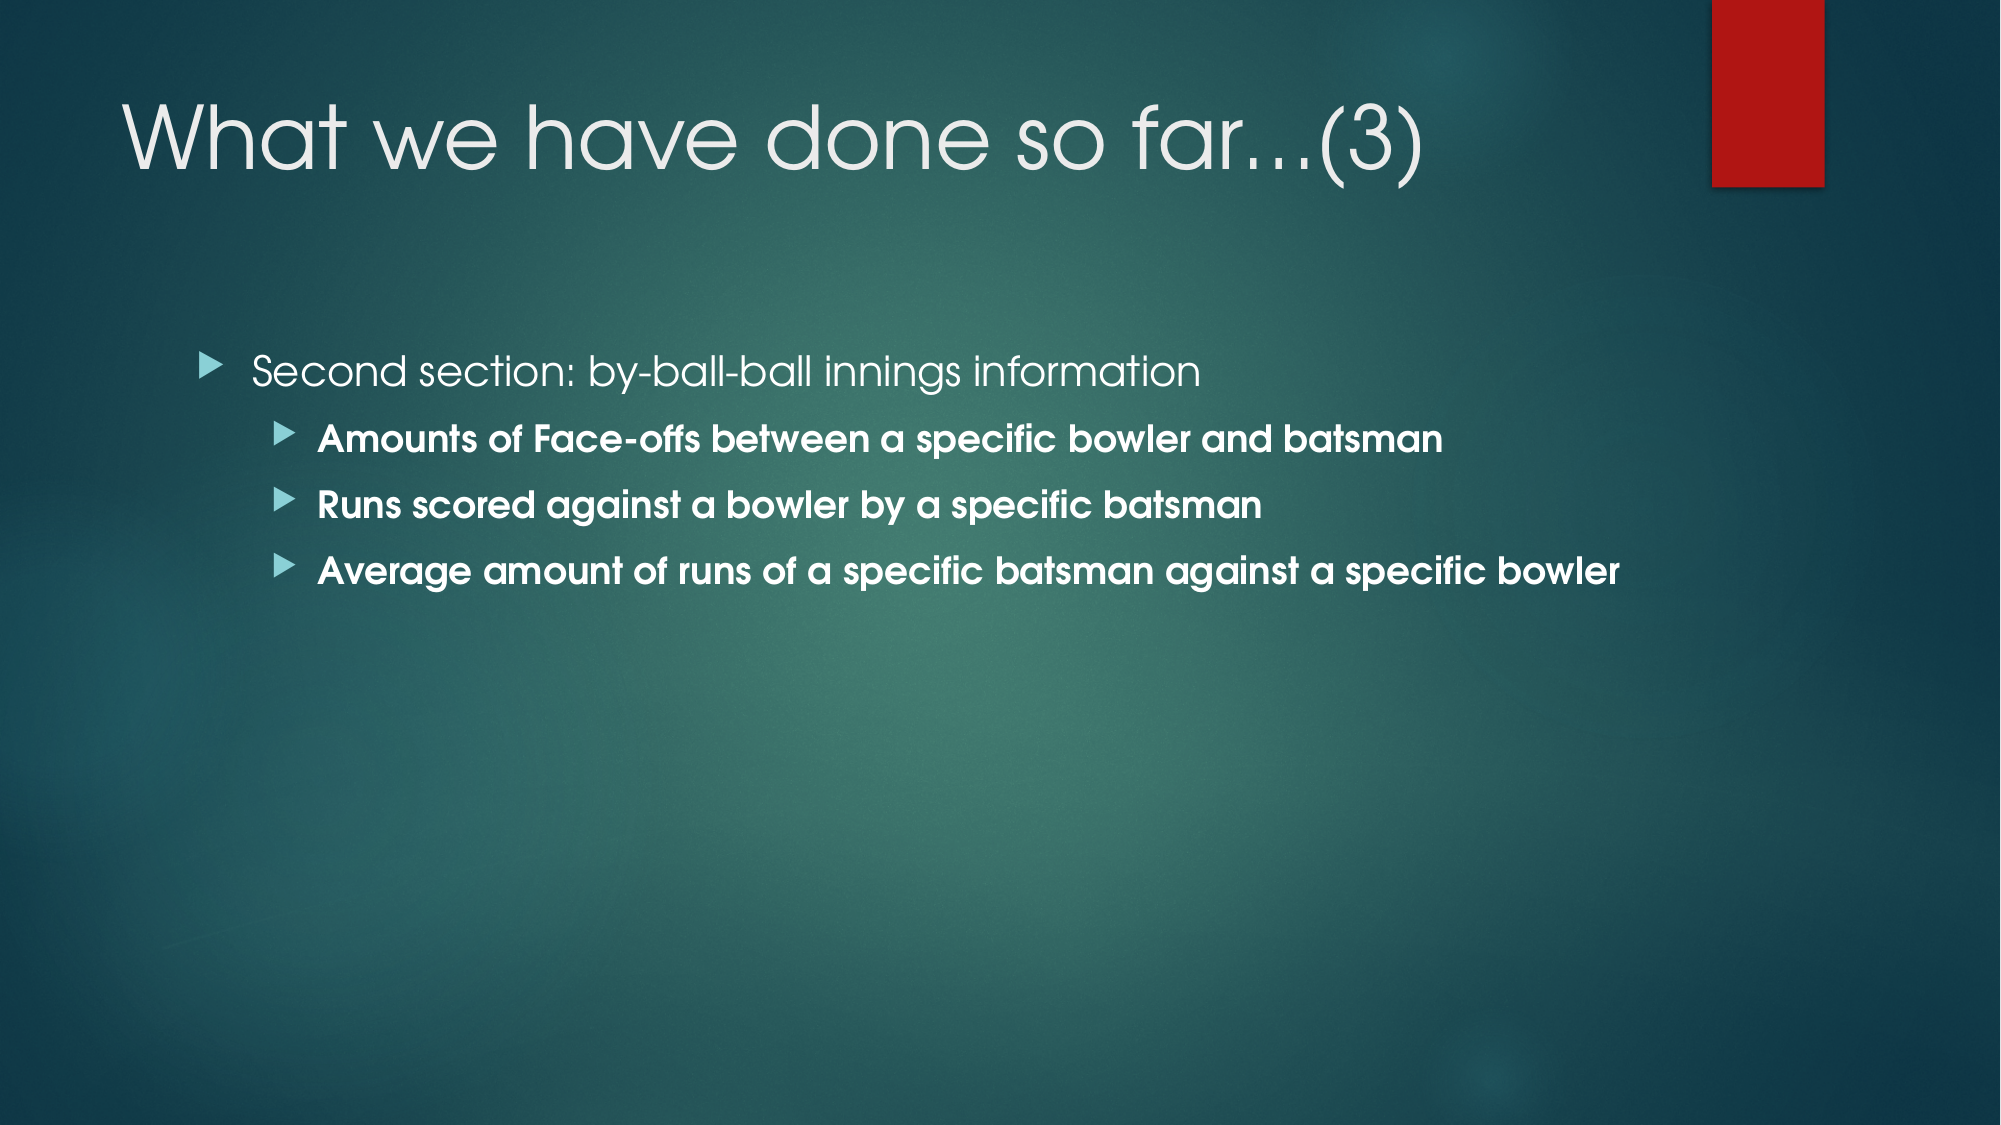

# What we have done so far…(3)
Second section: by-ball-ball innings information
Amounts of Face-offs between a specific bowler and batsman
Runs scored against a bowler by a specific batsman
Average amount of runs of a specific batsman against a specific bowler